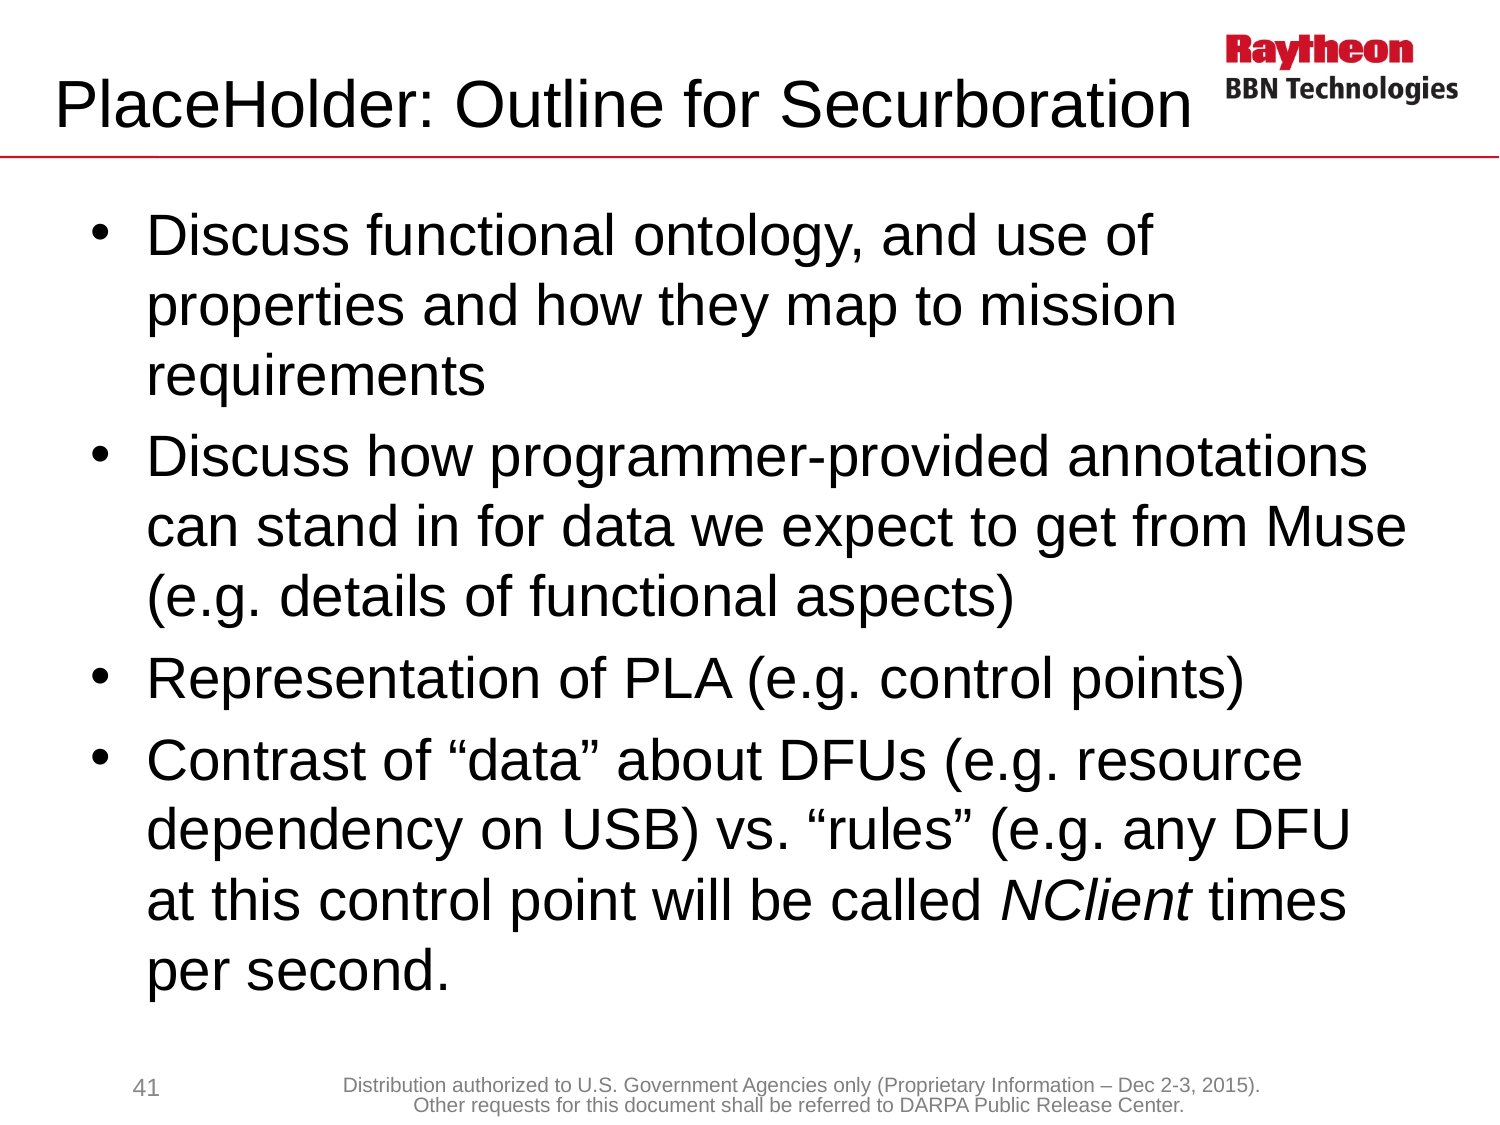

# PlaceHolder: Outline for Securboration
Discuss functional ontology, and use of properties and how they map to mission requirements
Discuss how programmer-provided annotations can stand in for data we expect to get from Muse (e.g. details of functional aspects)
Representation of PLA (e.g. control points)
Contrast of “data” about DFUs (e.g. resource dependency on USB) vs. “rules” (e.g. any DFU at this control point will be called NClient times per second.
41